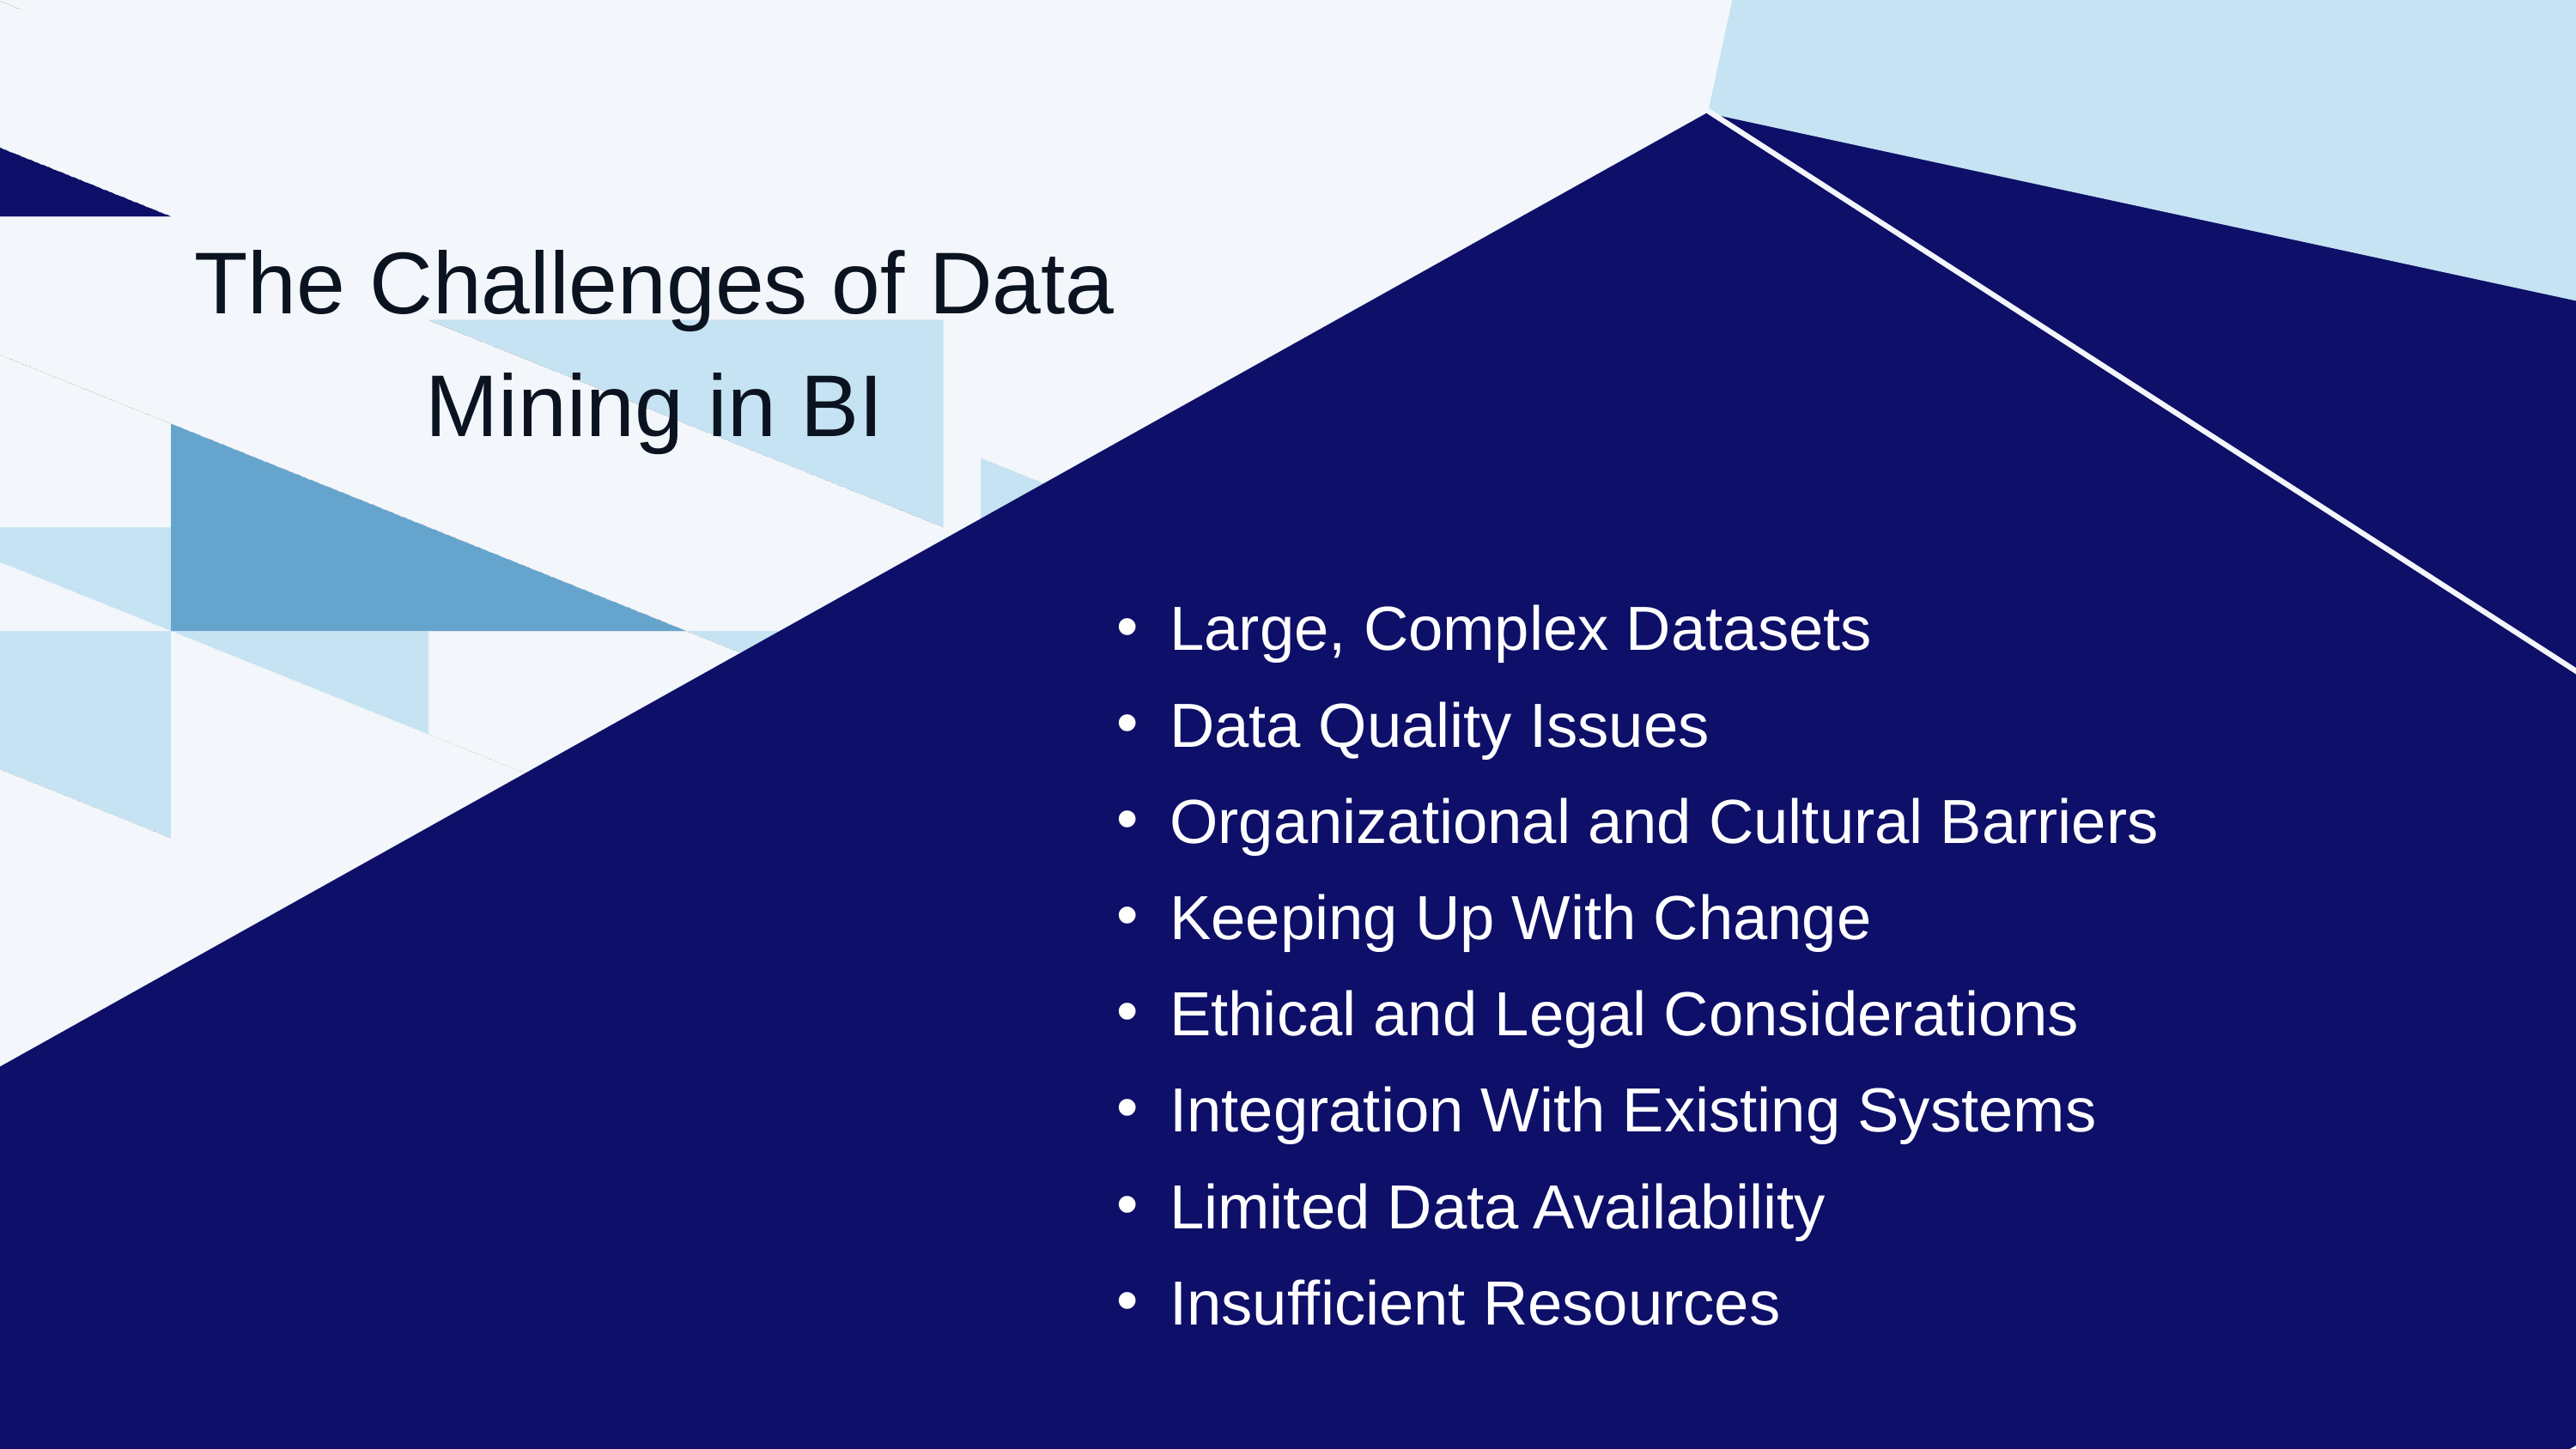

The Challenges of Data Mining in BI

Large, Complex Datasets
Data Quality Issues
Organizational and Cultural Barriers
Keeping Up With Change
Ethical and Legal Considerations
Integration With Existing Systems
Limited Data Availability
Insufficient Resources